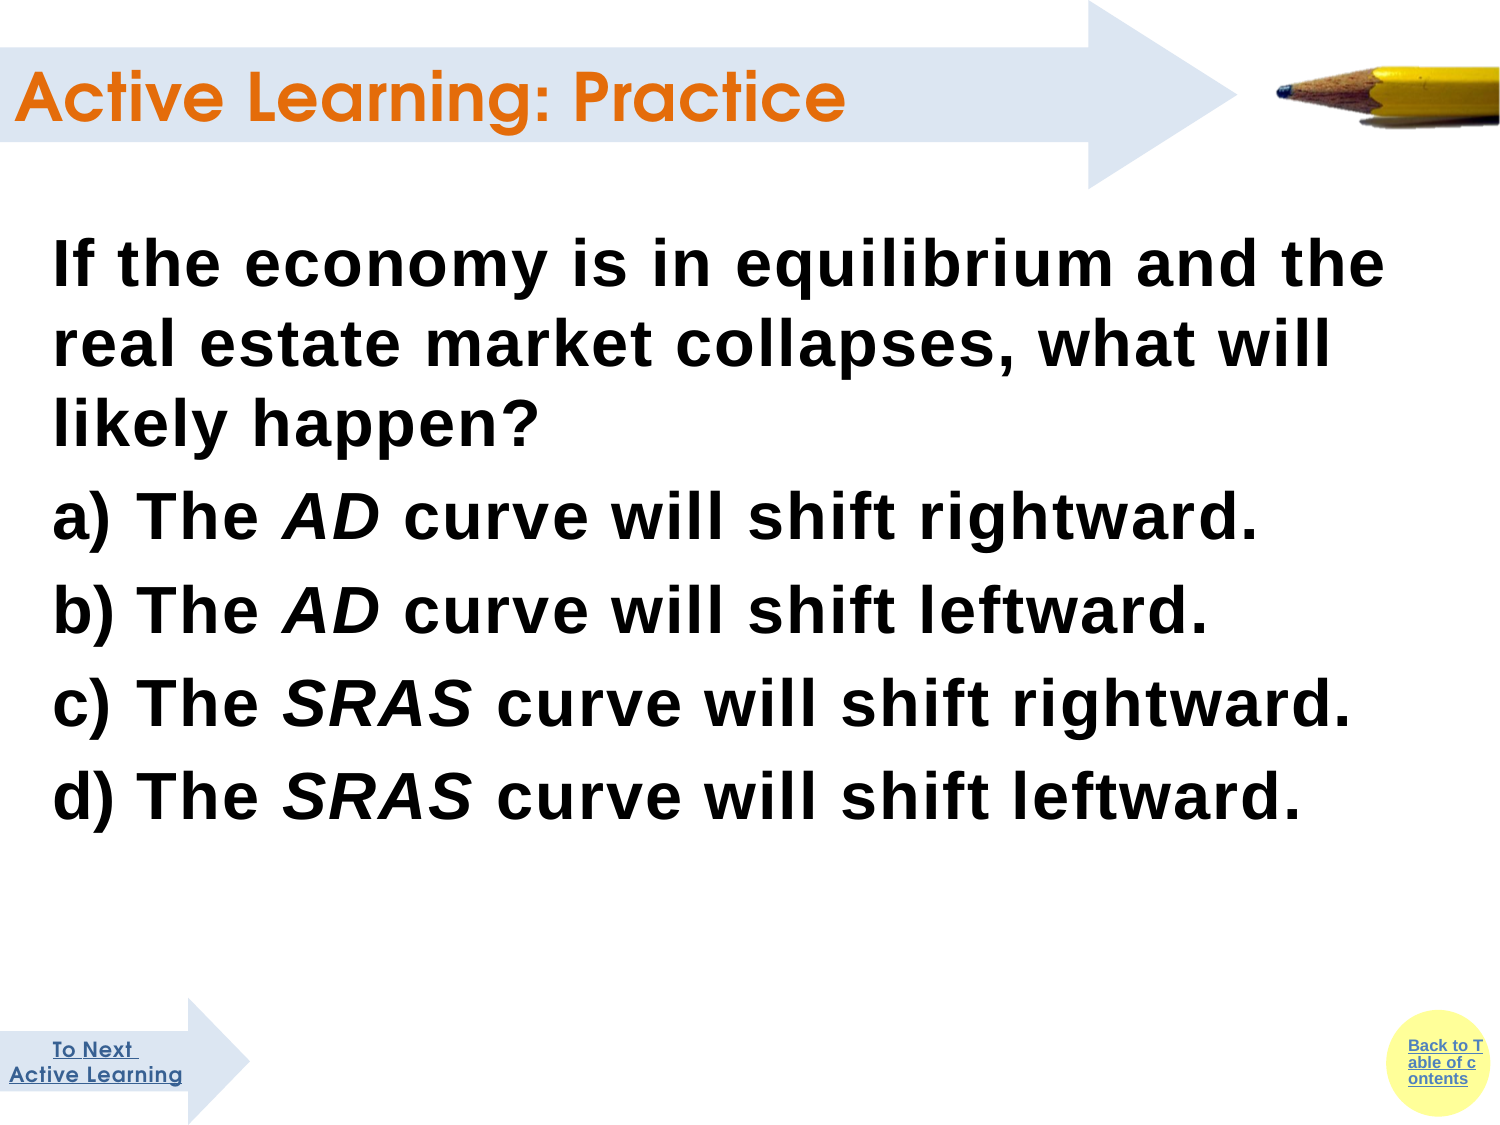

#
If the economy is in equilibrium and the real estate market collapses, what will likely happen?
The AD curve will shift rightward.
The AD curve will shift leftward.
The SRAS curve will shift rightward.
The SRAS curve will shift leftward.

To Next
Active Learning